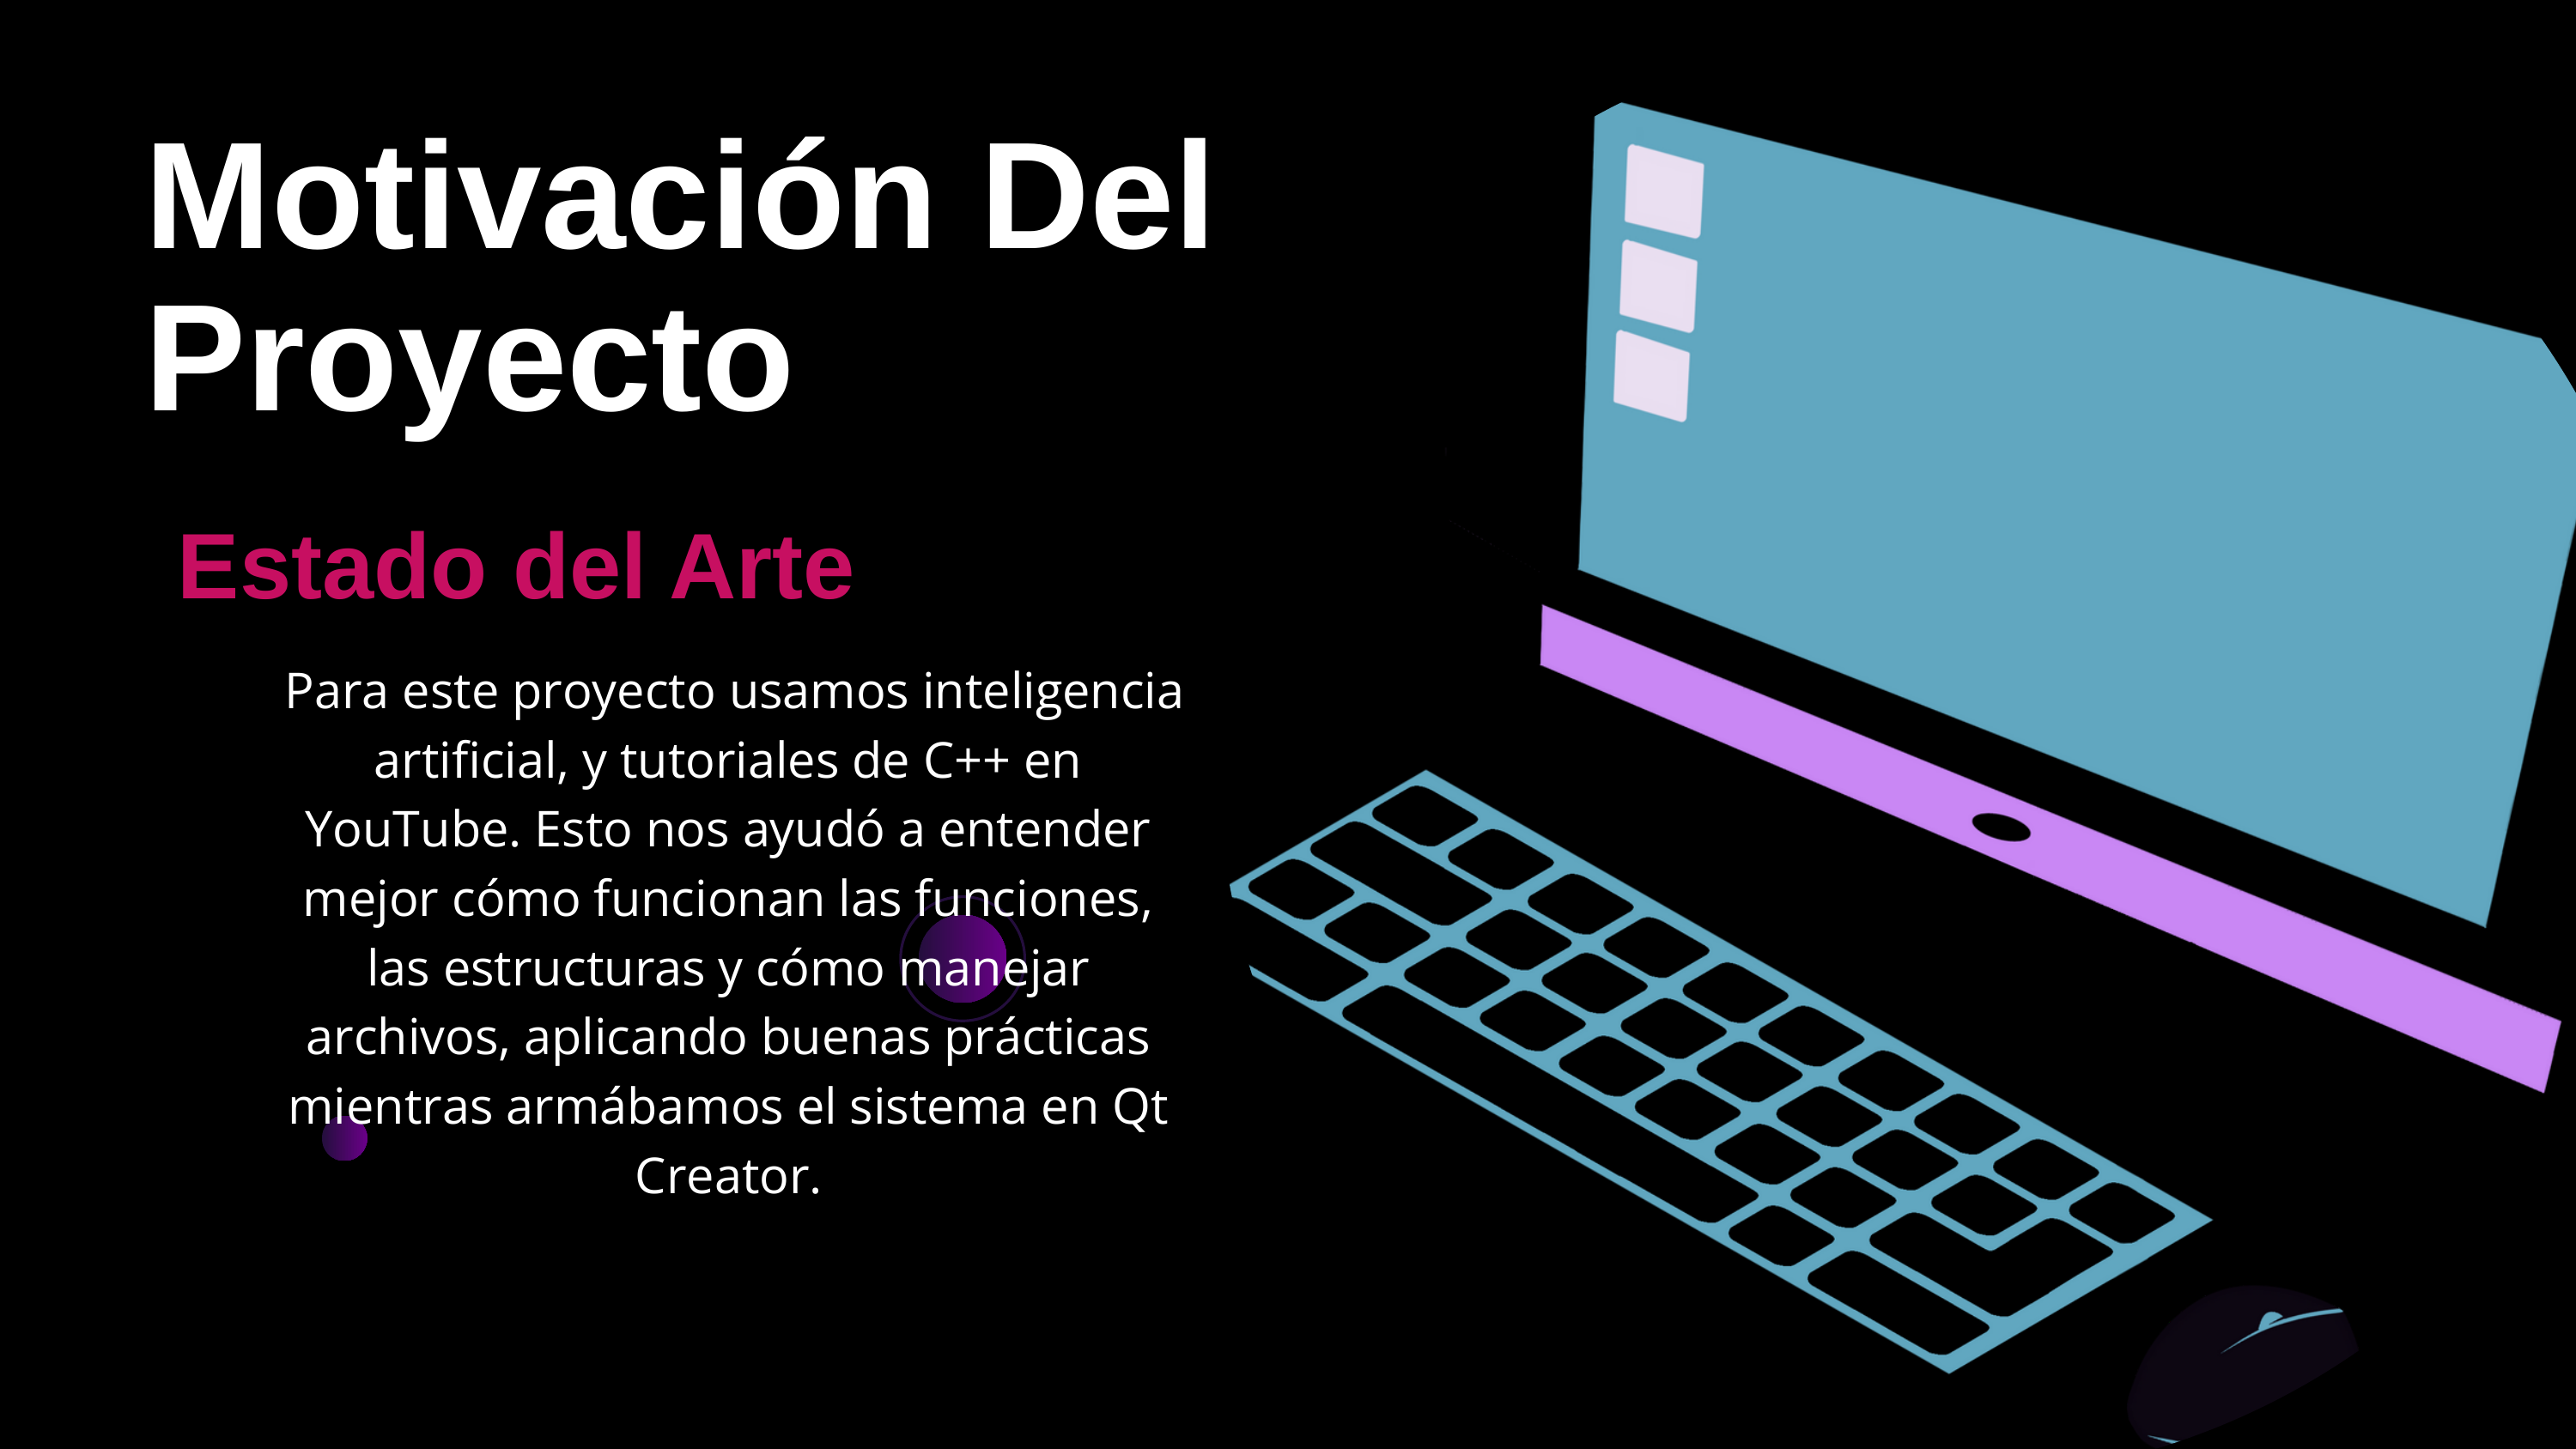

Motivación Del Proyecto
Estado del Arte
 Para este proyecto usamos inteligencia artificial, y tutoriales de C++ en YouTube. Esto nos ayudó a entender mejor cómo funcionan las funciones, las estructuras y cómo manejar archivos, aplicando buenas prácticas mientras armábamos el sistema en Qt Creator.